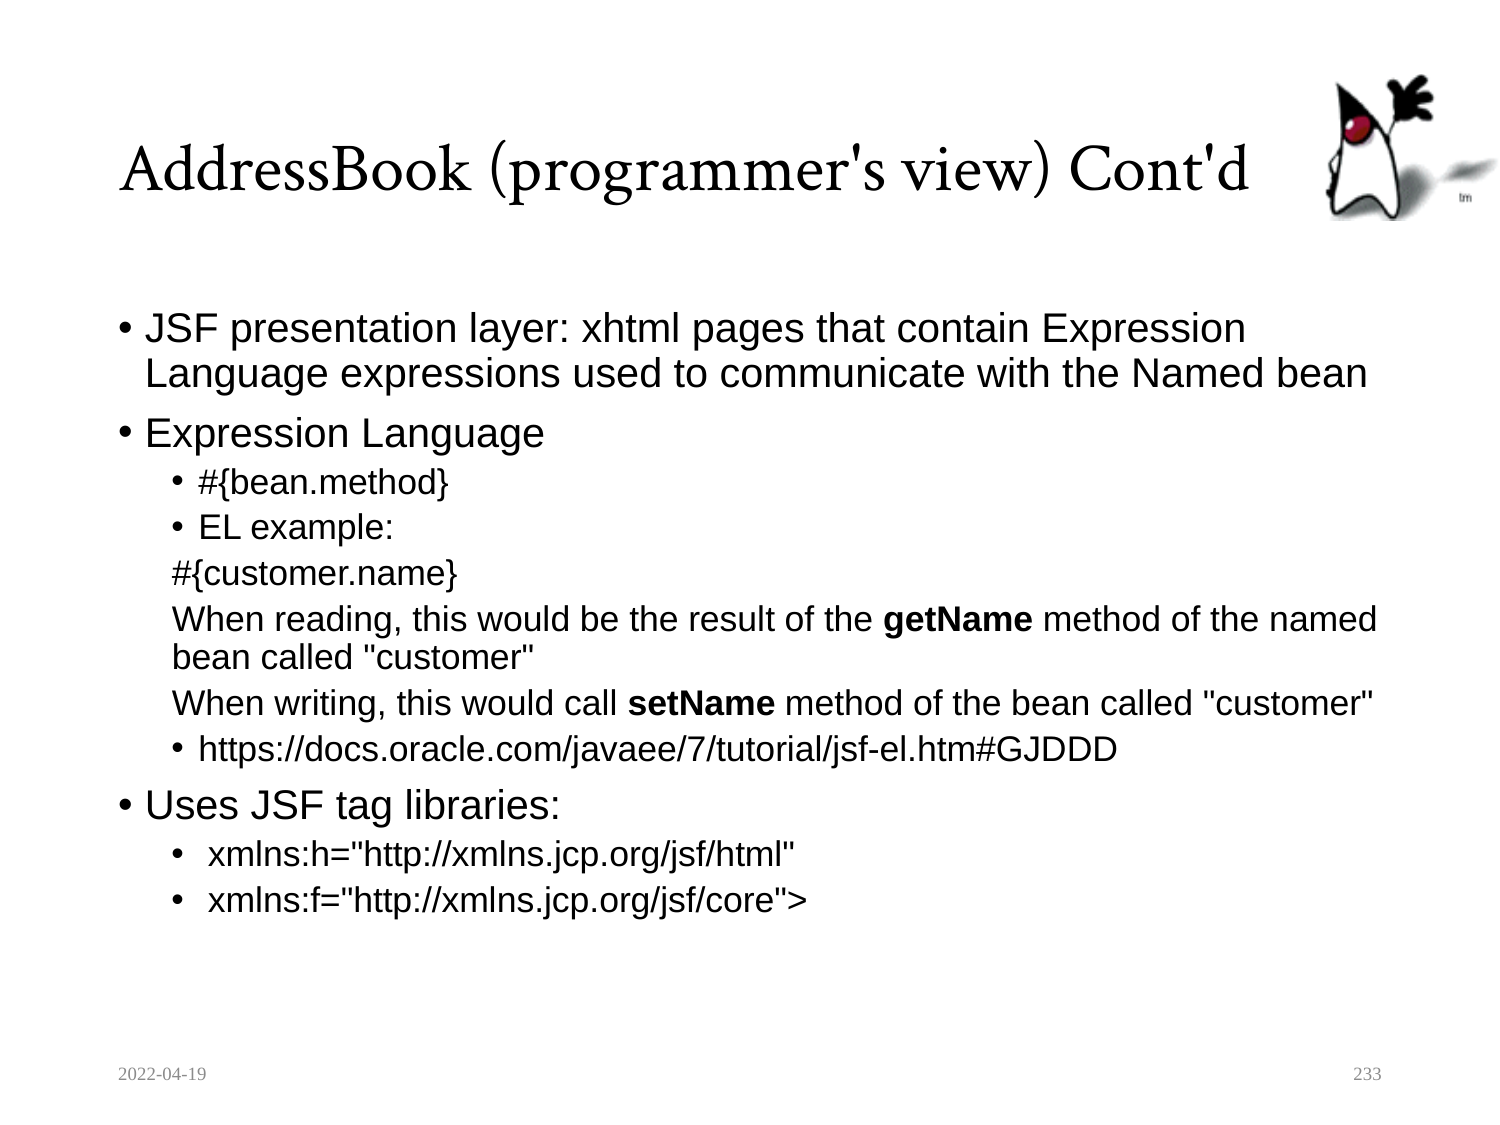

# AddressBook (programmer's view) Cont'd
JSF presentation layer: xhtml pages that contain Expression Language expressions used to communicate with the Named bean
Expression Language
#{bean.method}
EL example:
#{customer.name}
When reading, this would be the result of the getName method of the named bean called "customer"
When writing, this would call setName method of the bean called "customer"
https://docs.oracle.com/javaee/7/tutorial/jsf-el.htm#GJDDD
Uses JSF tag libraries:
 xmlns:h="http://xmlns.jcp.org/jsf/html"
 xmlns:f="http://xmlns.jcp.org/jsf/core">

2022-04-19
233